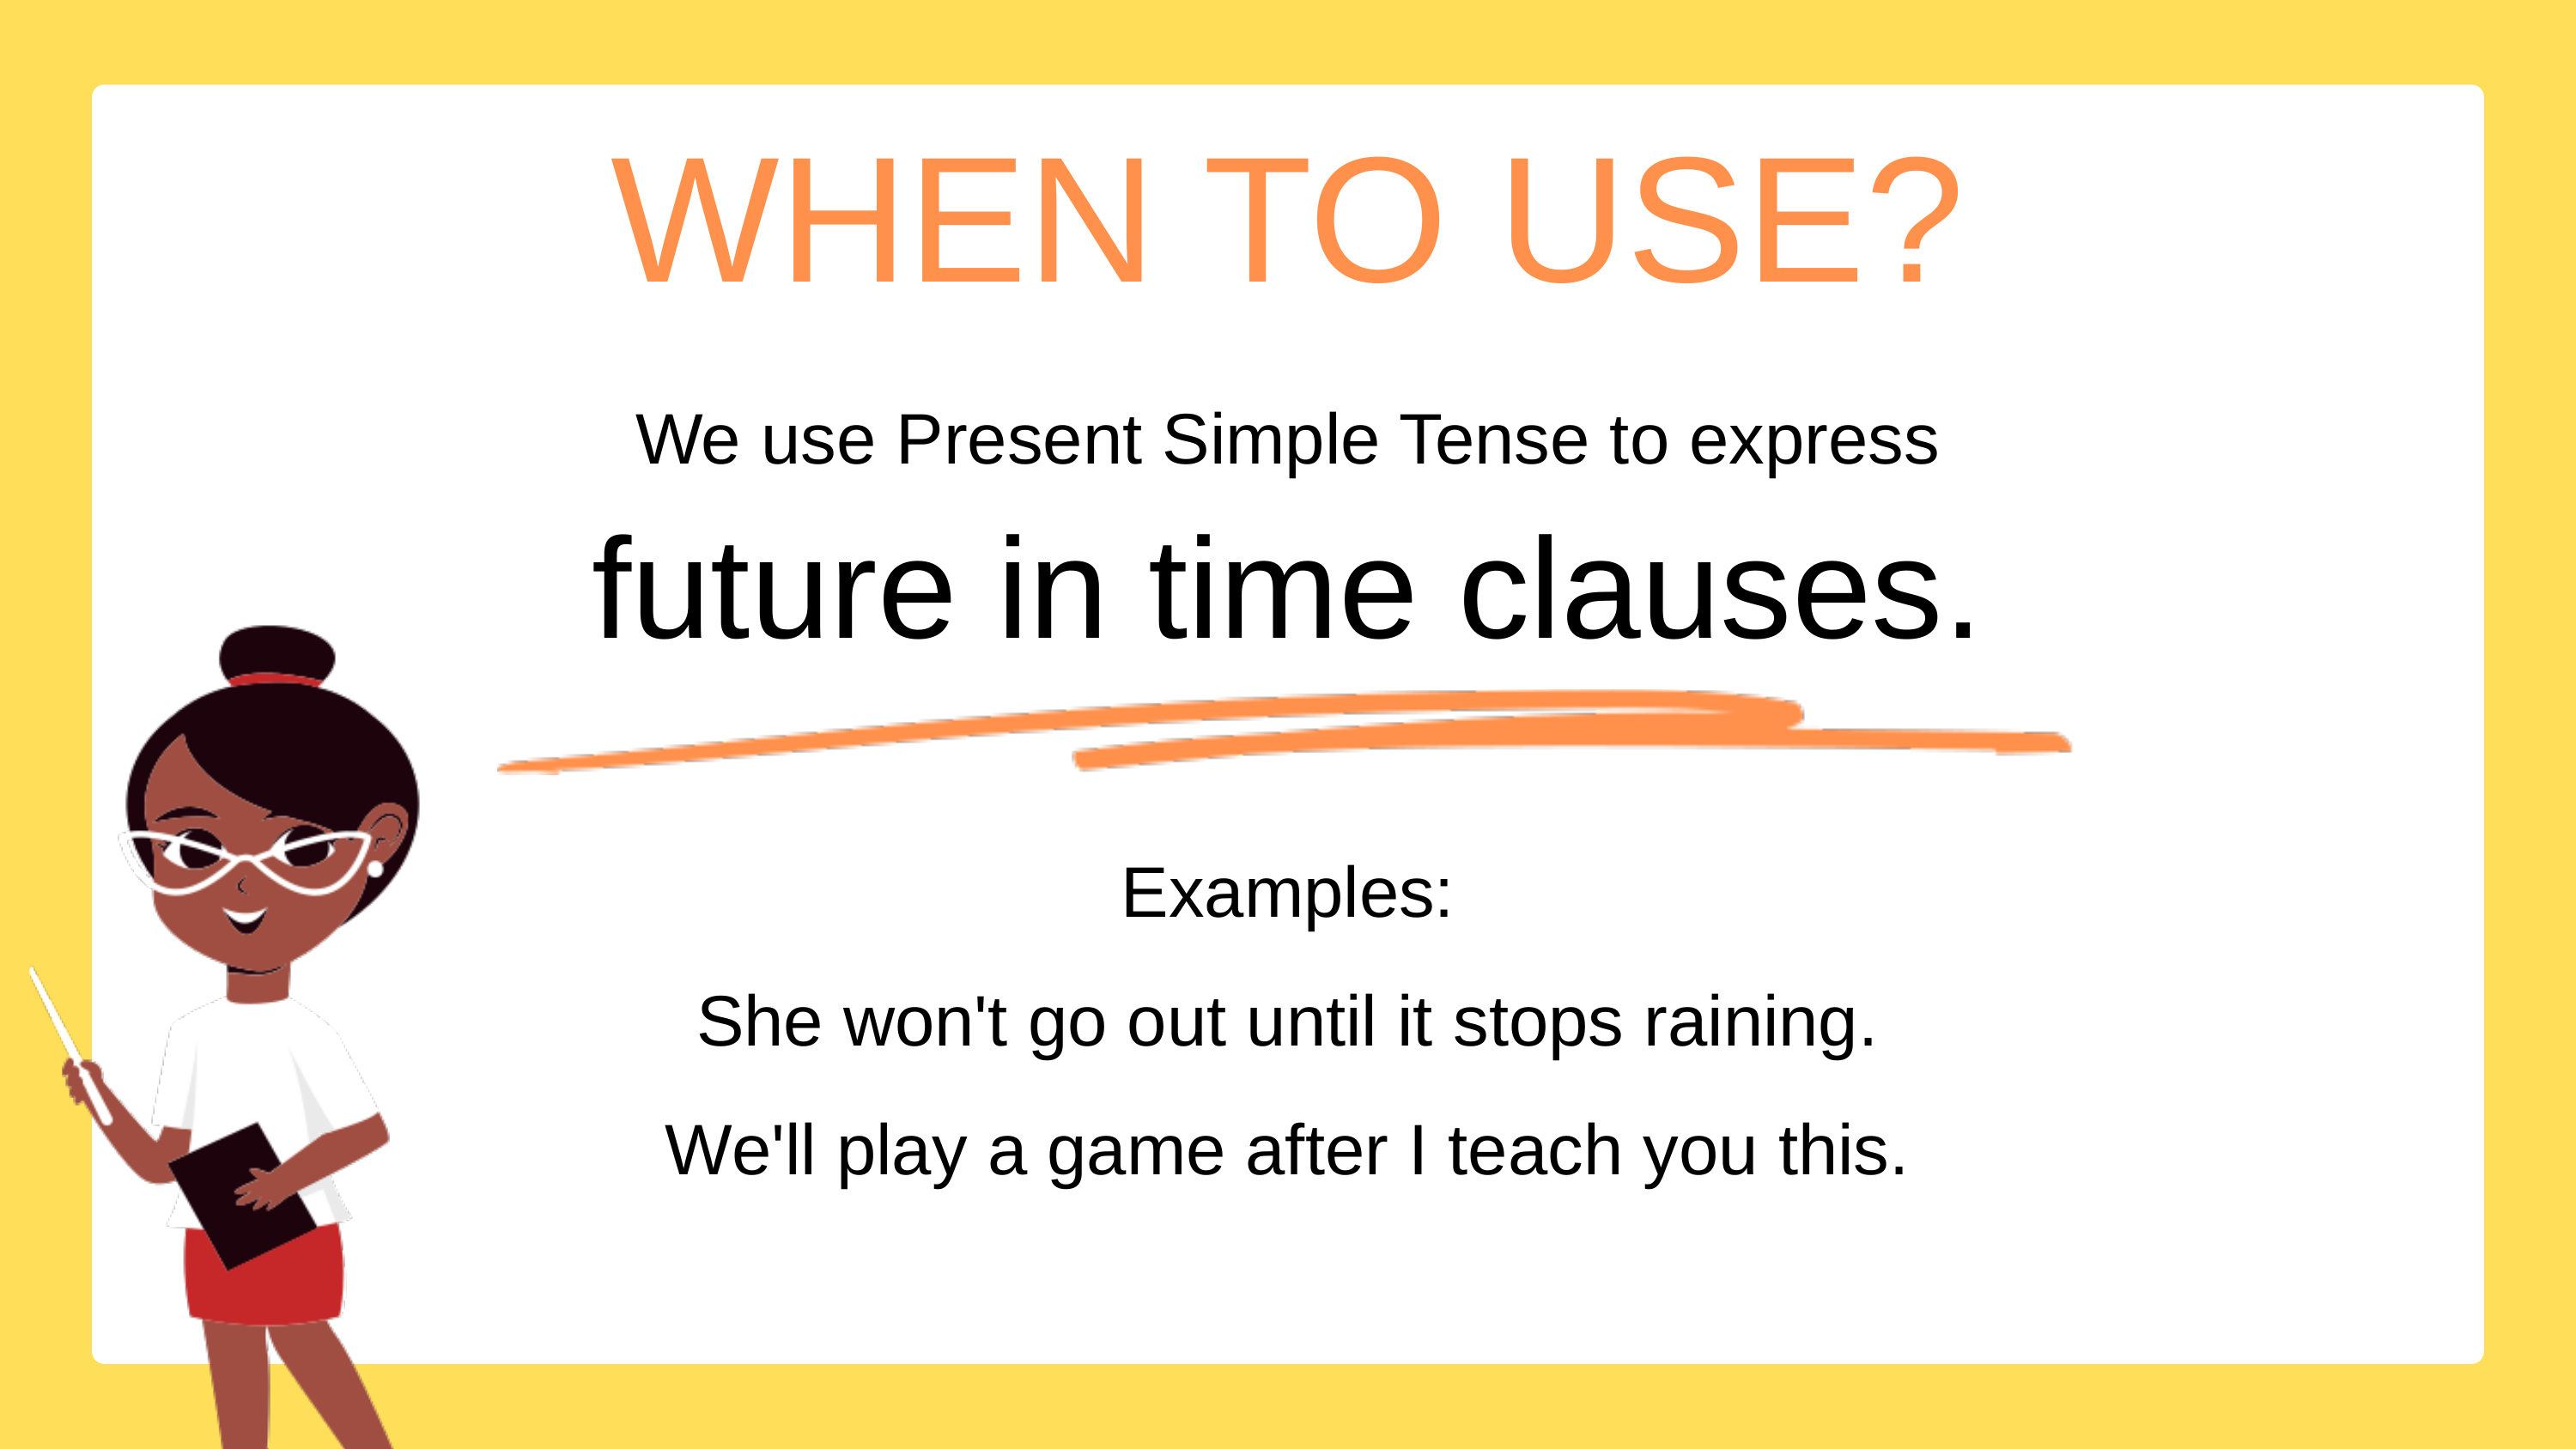

WHEN TO USE?
We use Present Simple Tense to express
future in time clauses.

Examples:

She won't go out until it stops raining.

We'll play a game after I teach you this.